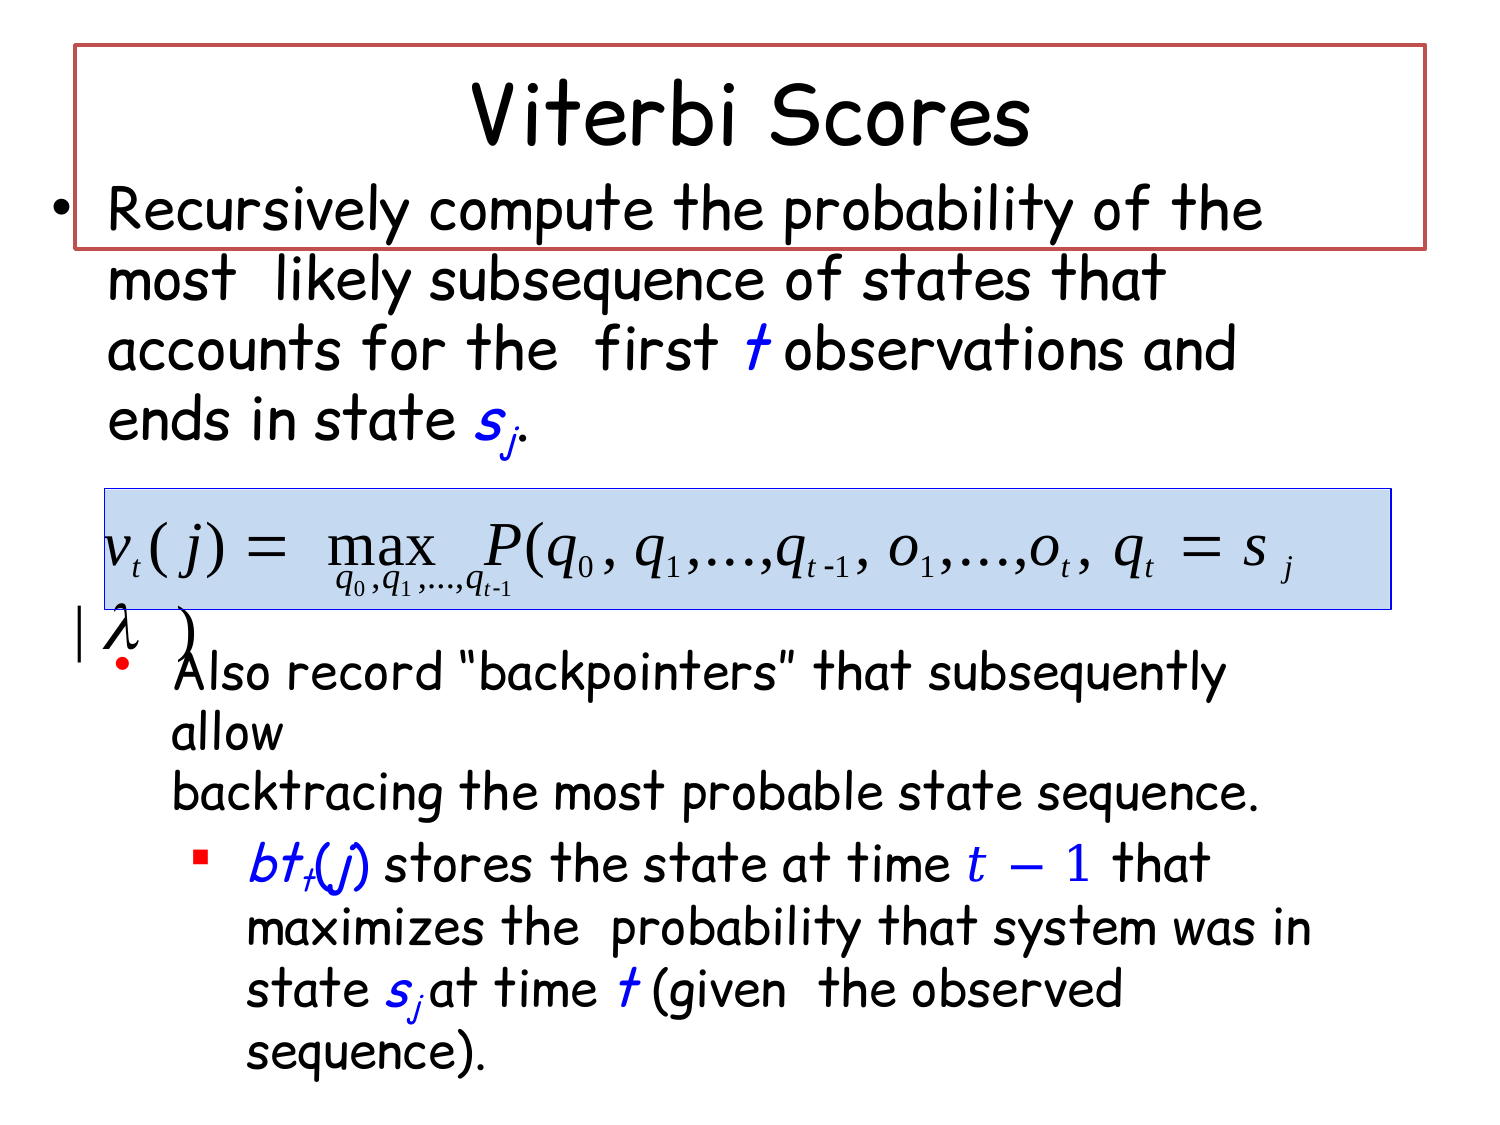

# Viterbi Scores
Recursively compute the probability of the most  likely subsequence of states that accounts for the  first t observations and ends in state sj.
  vt ( j) =	max	P(q0 , q1,...,qt −1,	o1,...,ot ,	qt	= s j  | λ )

q0 ,q1 ,...,qt−1
Also record “backpointers” that subsequently allow
backtracing the most probable state sequence.
btt(j) stores the state at time 𝑡 − 1 that maximizes the  probability that system was in state sj at time t (given  the observed sequence).